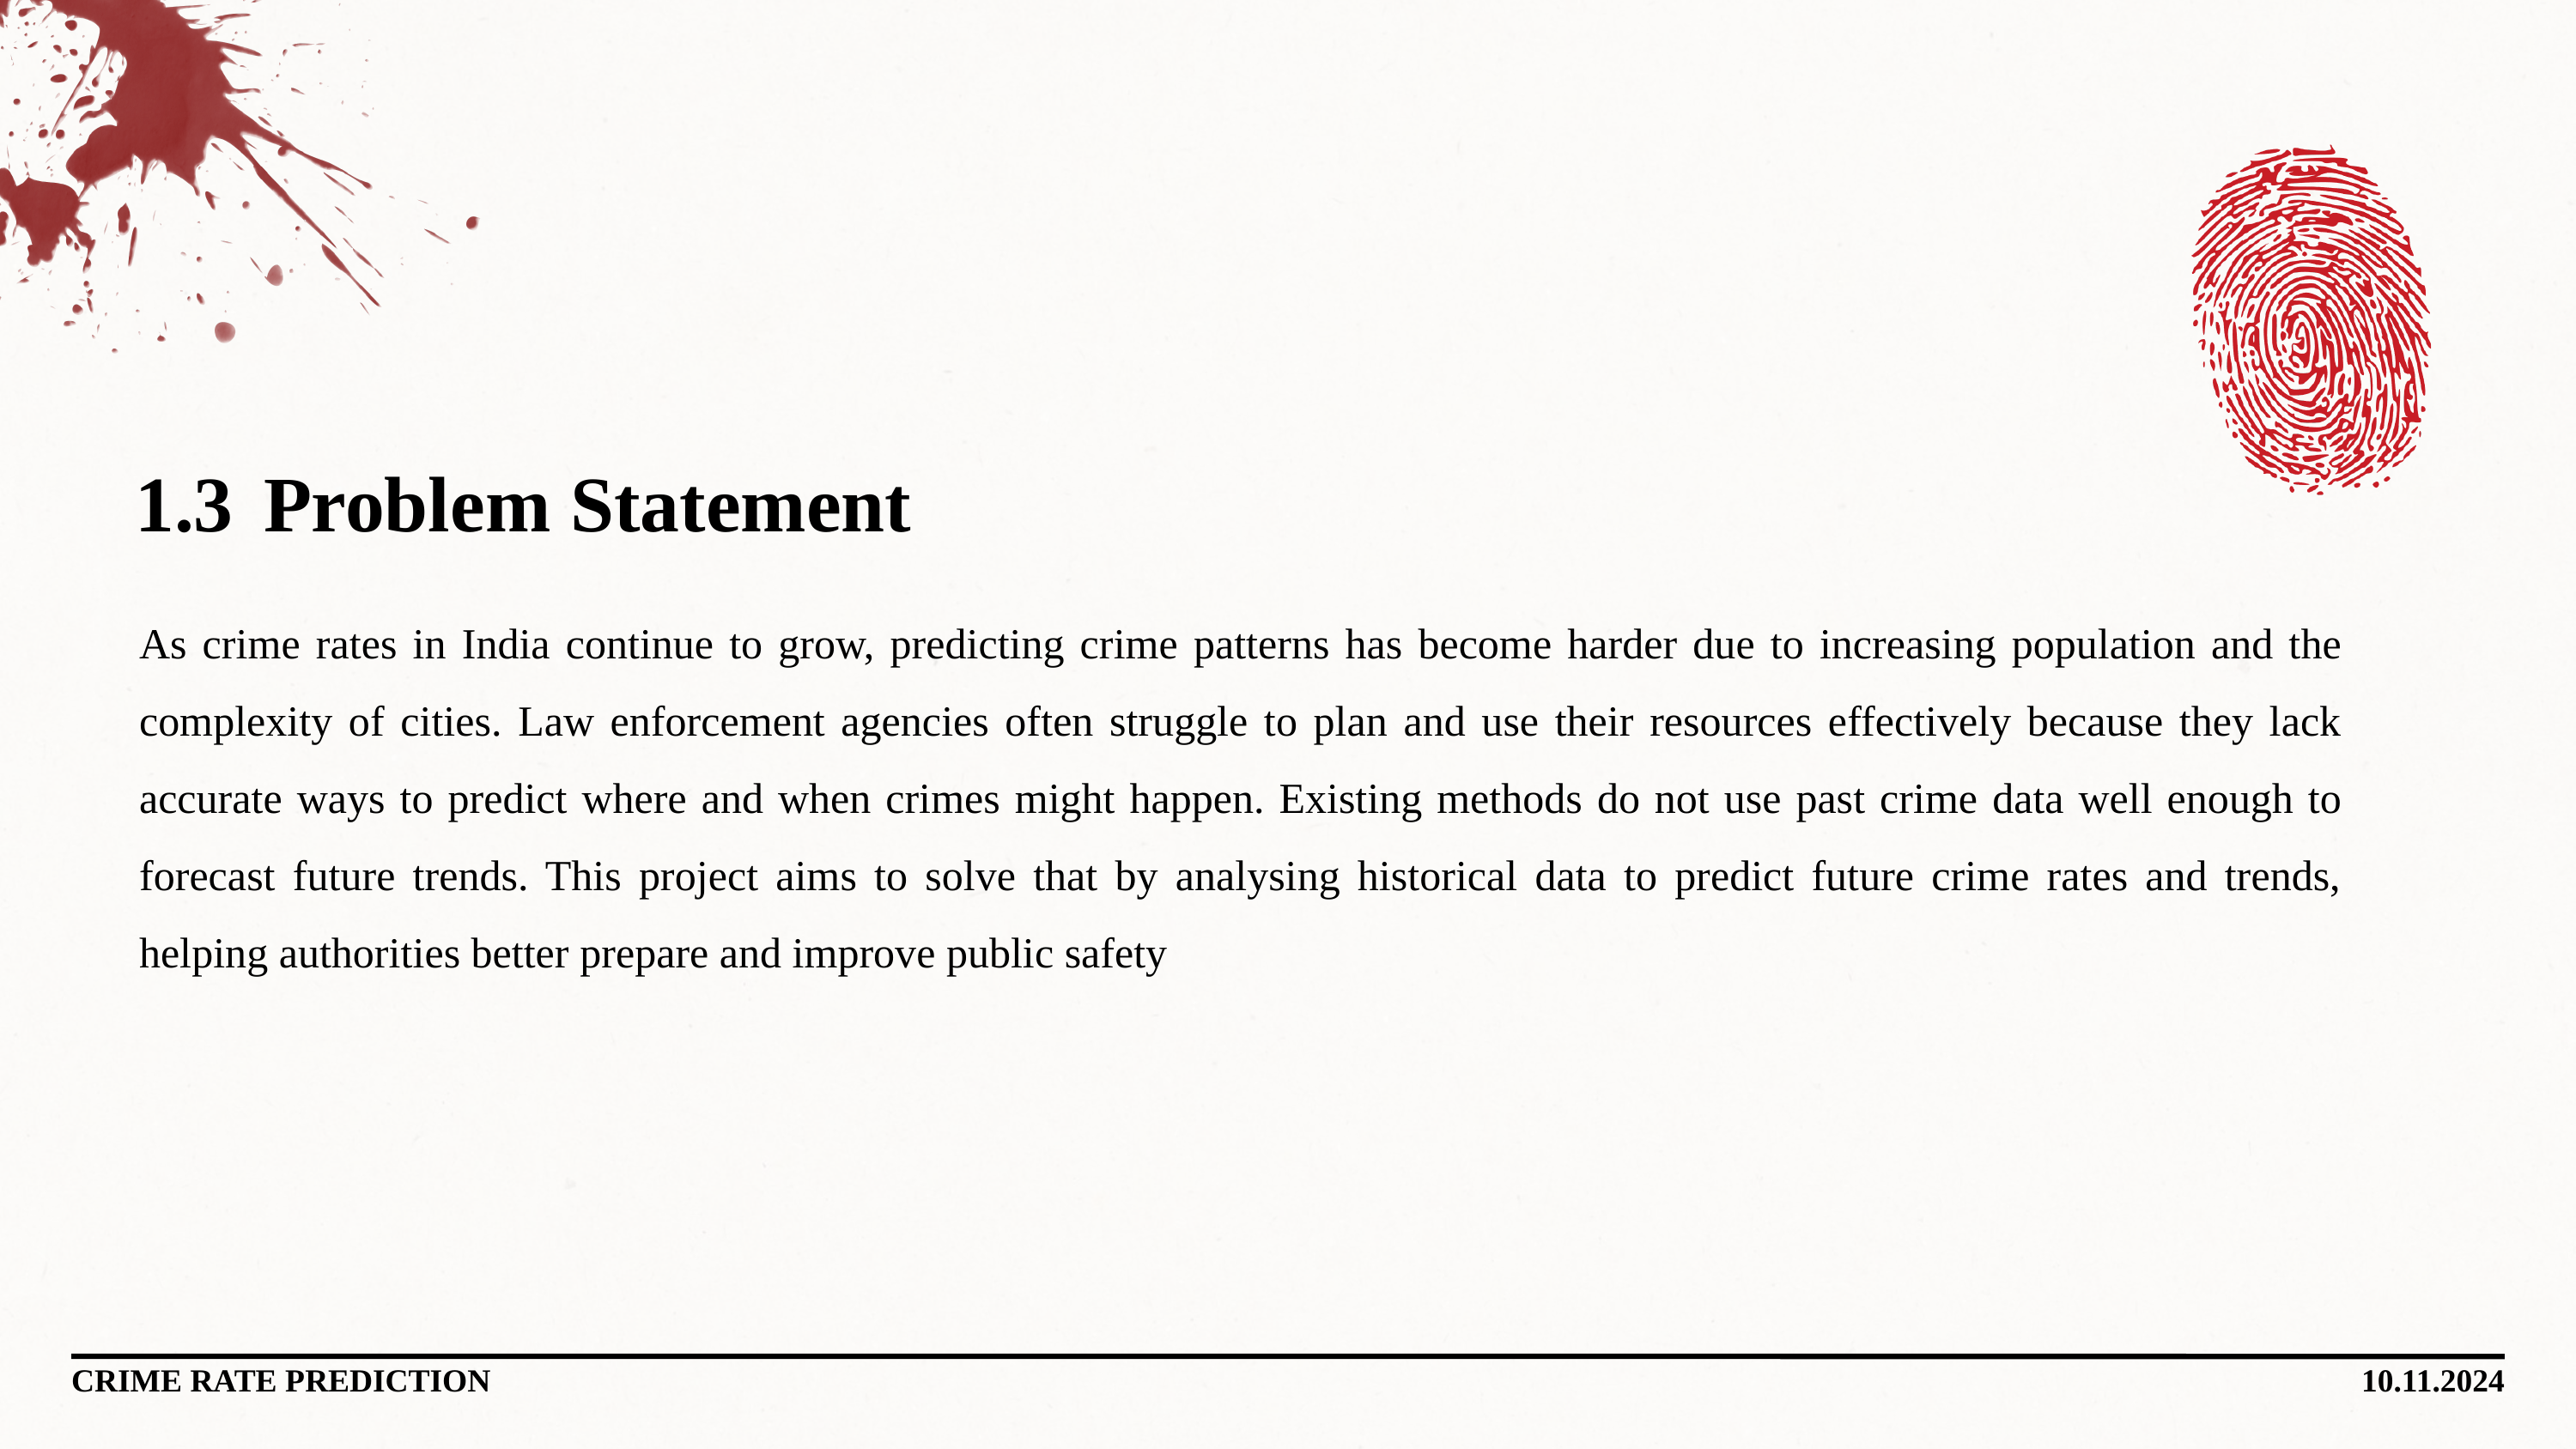

1.3	Problem Statement

As crime rates in India continue to grow, predicting crime patterns has become harder due to increasing population and the complexity of cities. Law enforcement agencies often struggle to plan and use their resources effectively because they lack accurate ways to predict where and when crimes might happen. Existing methods do not use past crime data well enough to forecast future trends. This project aims to solve that by analysing historical data to predict future crime rates and trends, helping authorities better prepare and improve public safety
CRIME RATE PREDICTION
10.11.2024